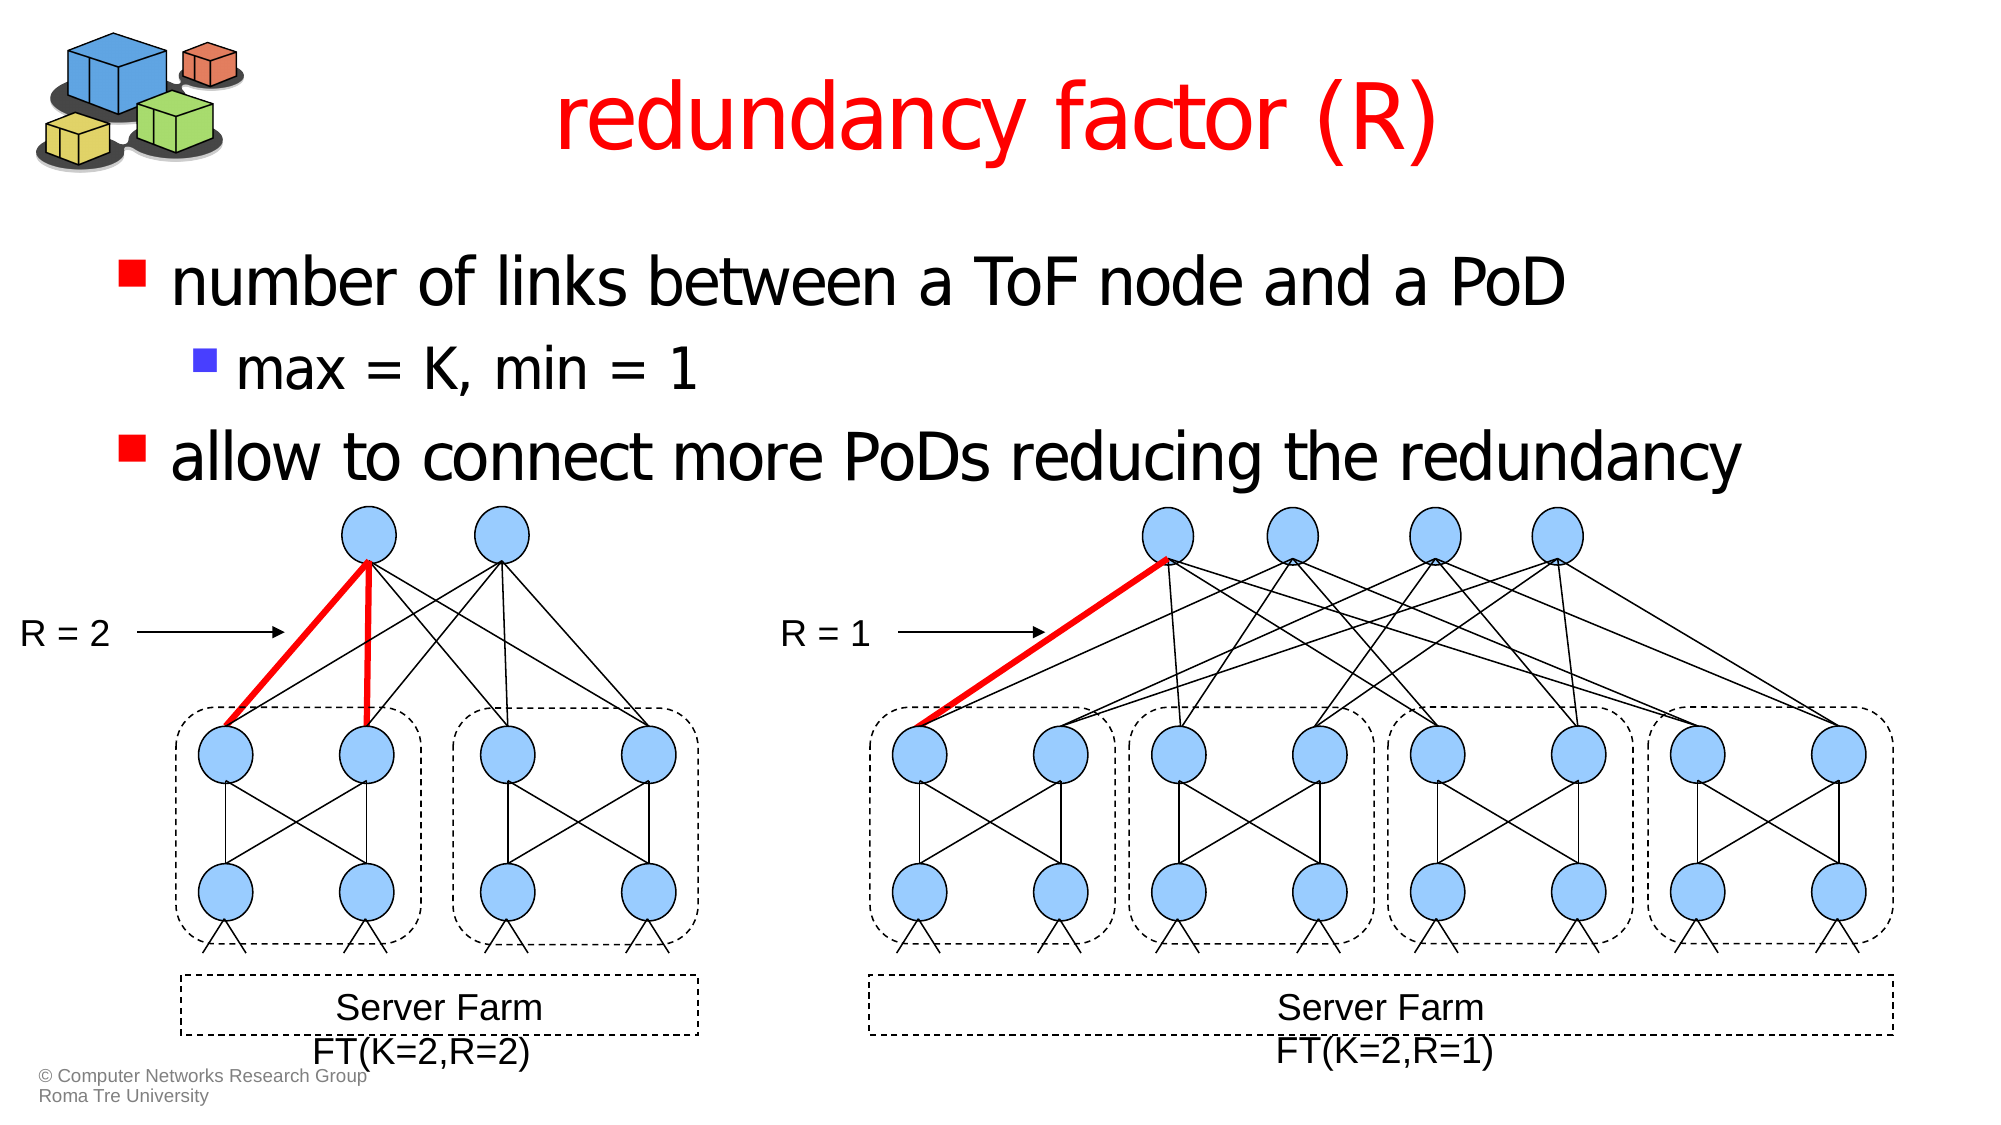

# redundancy factor (R)
number of links between a ToF node and a PoD
max = K, min = 1
allow to connect more PoDs reducing the redundancy

R = 2
R = 1

Server Farm
Server Farm
FT(K=2,R=1)
FT(K=2,R=2)